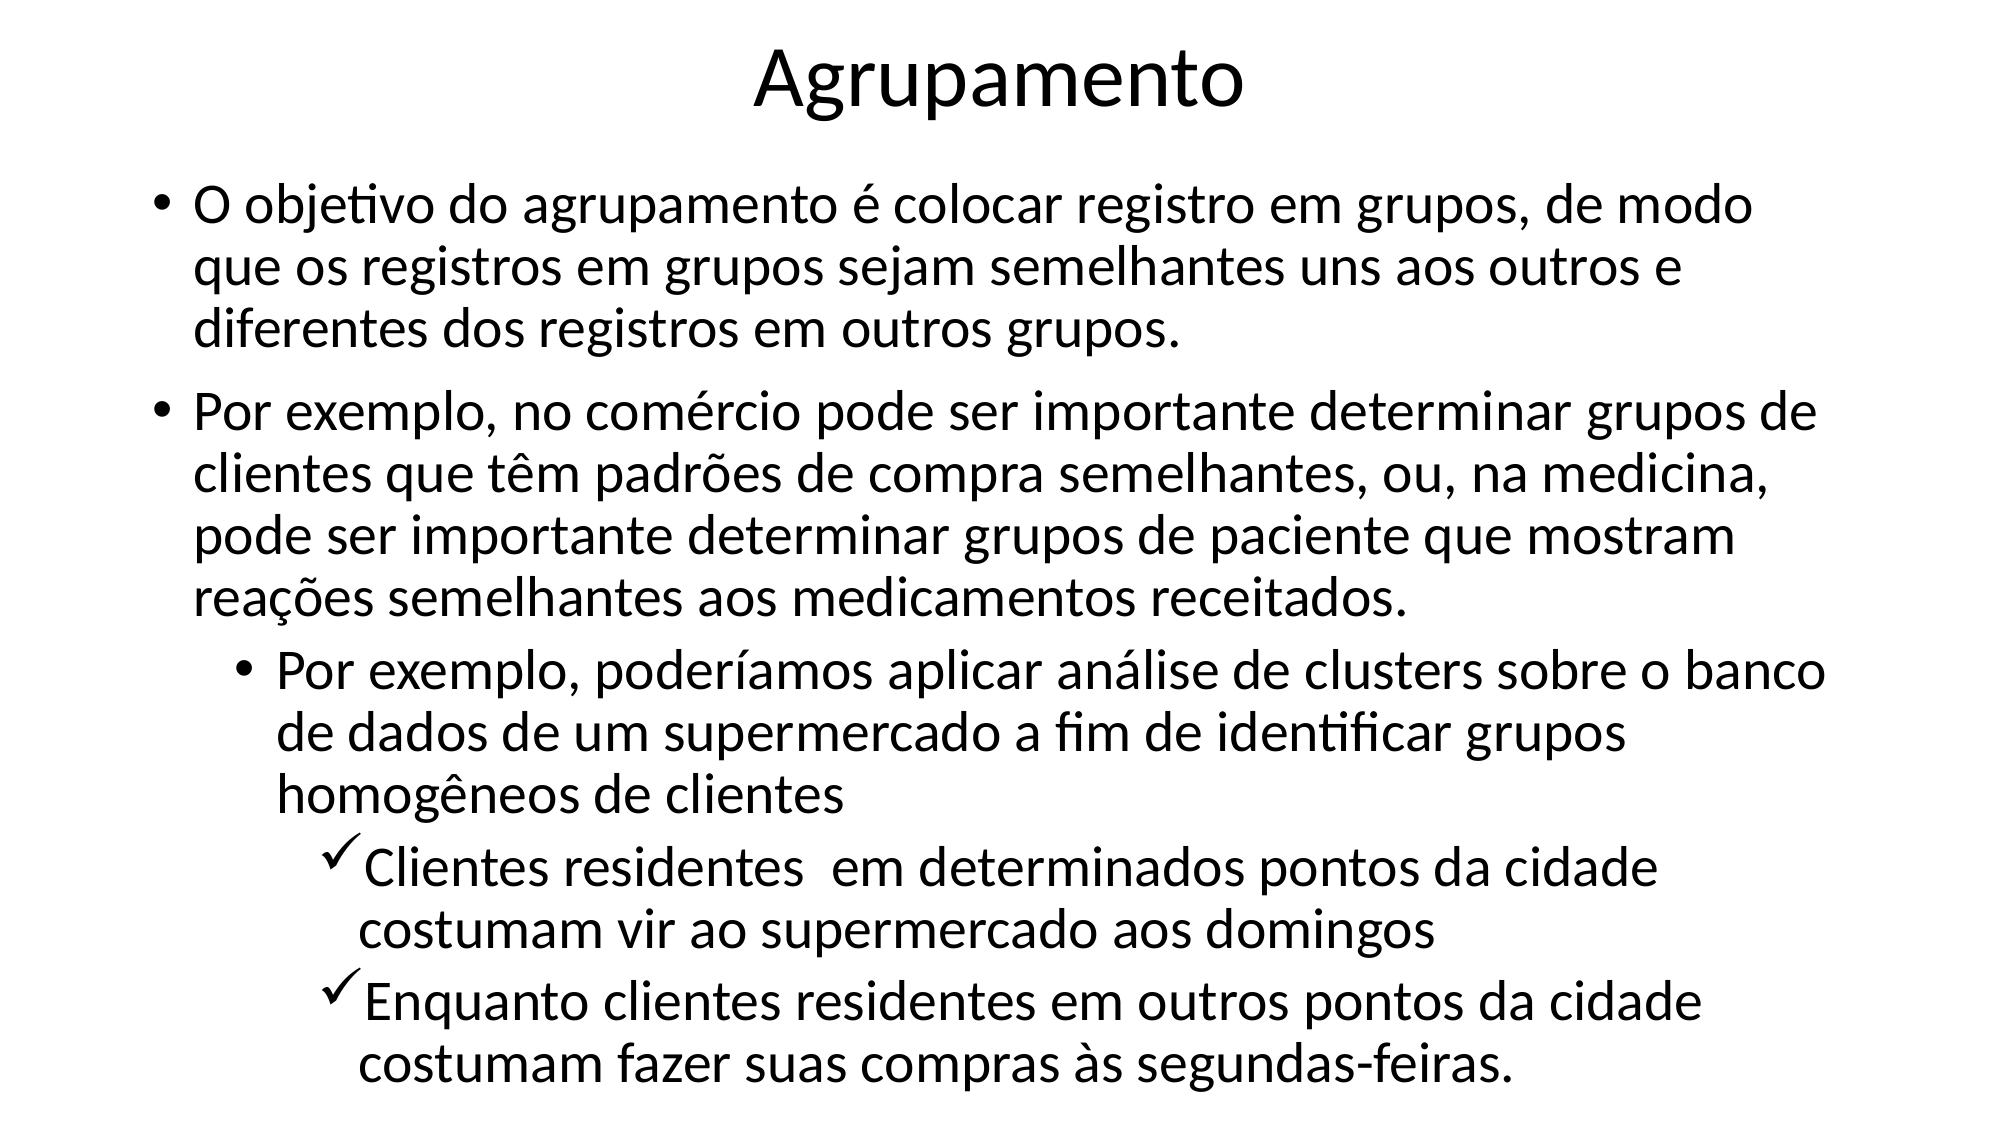

# Agrupamento
O objetivo do agrupamento é colocar registro em grupos, de modo que os registros em grupos sejam semelhantes uns aos outros e diferentes dos registros em outros grupos.
Por exemplo, no comércio pode ser importante determinar grupos de clientes que têm padrões de compra semelhantes, ou, na medicina, pode ser importante determinar grupos de paciente que mostram reações semelhantes aos medicamentos receitados.
Por exemplo, poderíamos aplicar análise de clusters sobre o banco de dados de um supermercado a fim de identificar grupos homogêneos de clientes
Clientes residentes  em determinados pontos da cidade costumam vir ao supermercado aos domingos
Enquanto clientes residentes em outros pontos da cidade costumam fazer suas compras às segundas-feiras.